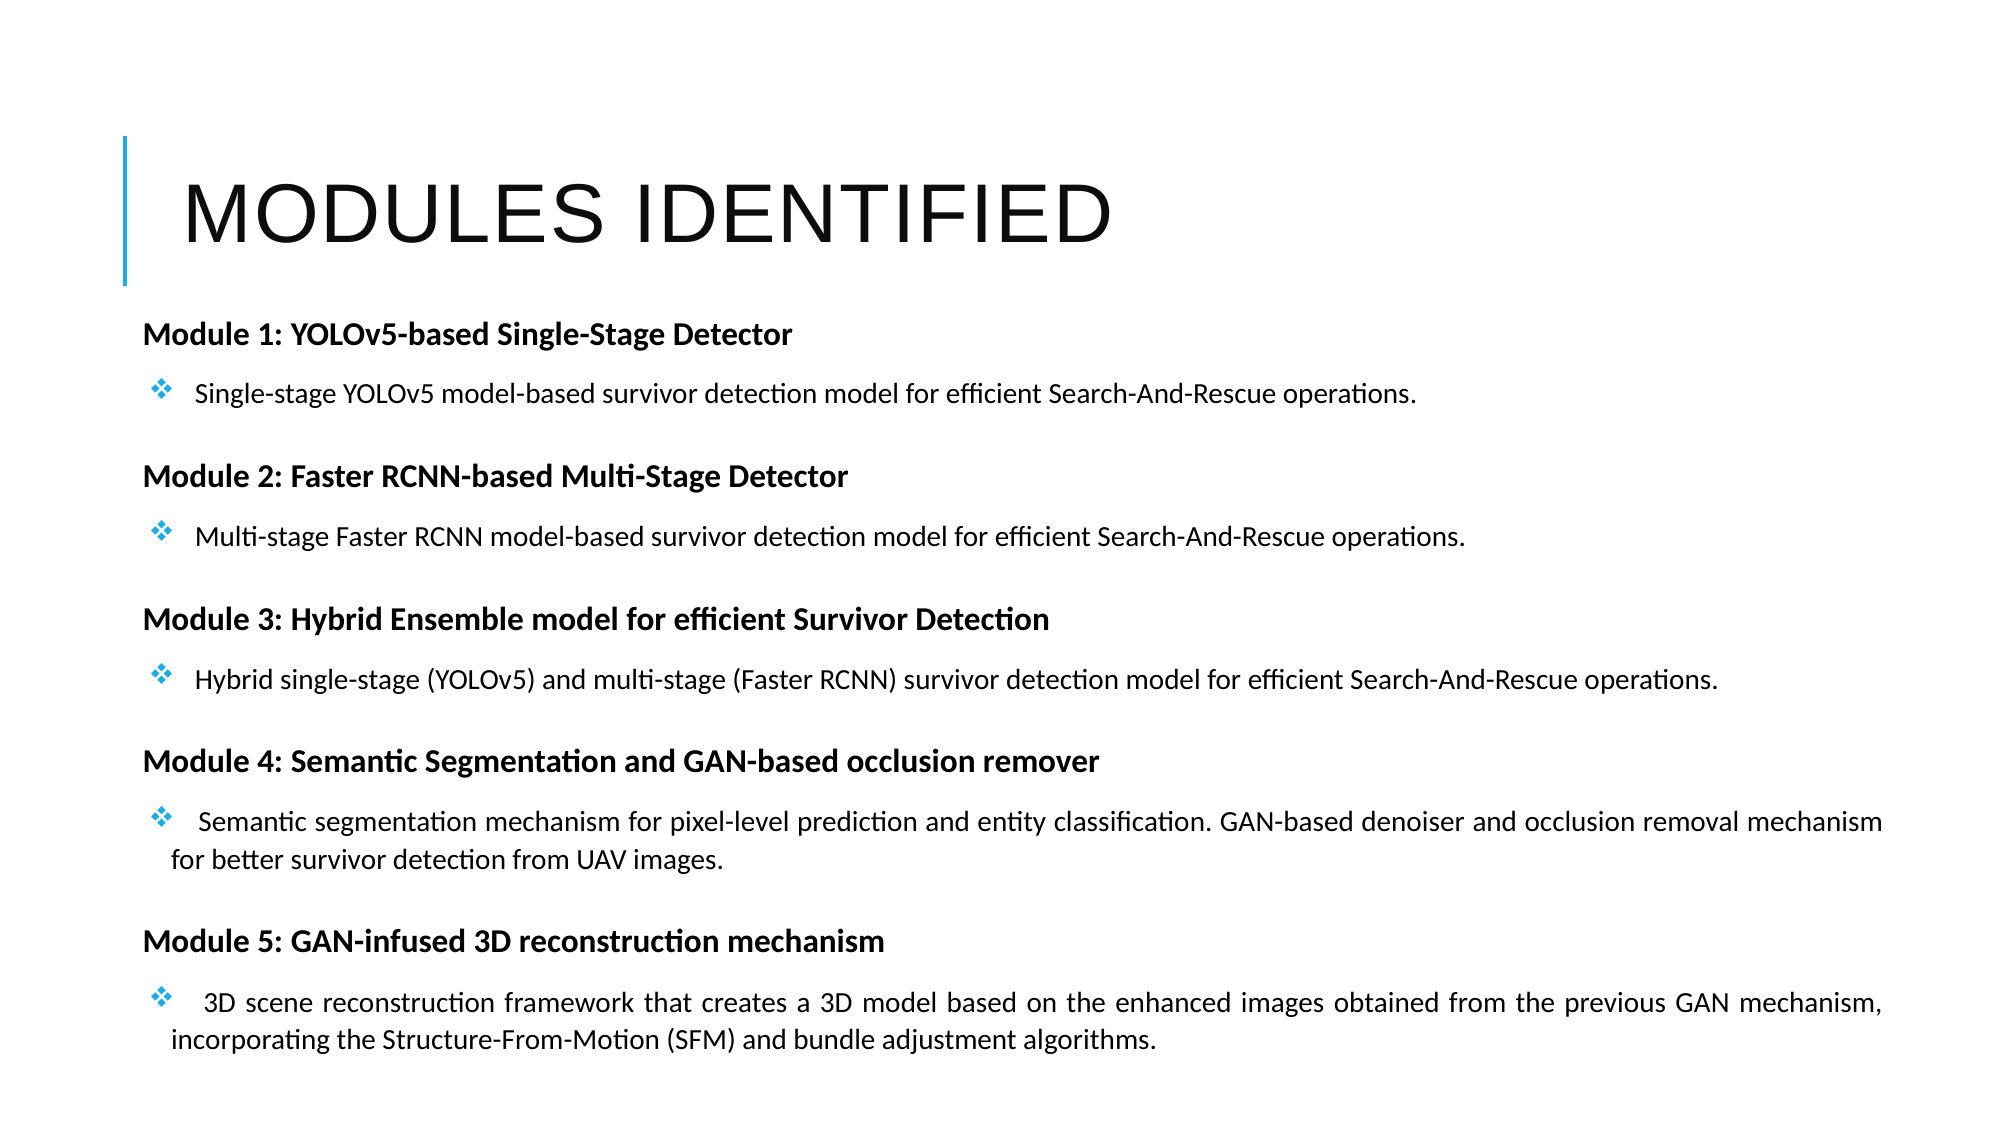

# MODULES IDENTIFIED
Module 1: YOLOv5-based Single-Stage Detector
   Single-stage YOLOv5 model-based survivor detection model for efficient Search-And-Rescue operations.
Module 2: Faster RCNN-based Multi-Stage Detector
   Multi-stage Faster RCNN model-based survivor detection model for efficient Search-And-Rescue operations.
Module 3: Hybrid Ensemble model for efficient Survivor Detection
   Hybrid single-stage (YOLOv5) and multi-stage (Faster RCNN) survivor detection model for efficient Search-And-Rescue operations.
Module 4: Semantic Segmentation and GAN-based occlusion remover
   Semantic segmentation mechanism for pixel-level prediction and entity classification. GAN-based denoiser and occlusion removal mechanism for better survivor detection from UAV images.
Module 5: GAN-infused 3D reconstruction mechanism
   3D scene reconstruction framework that creates a 3D model based on the enhanced images obtained from the previous GAN mechanism, incorporating the Structure-From-Motion (SFM) and bundle adjustment algorithms.